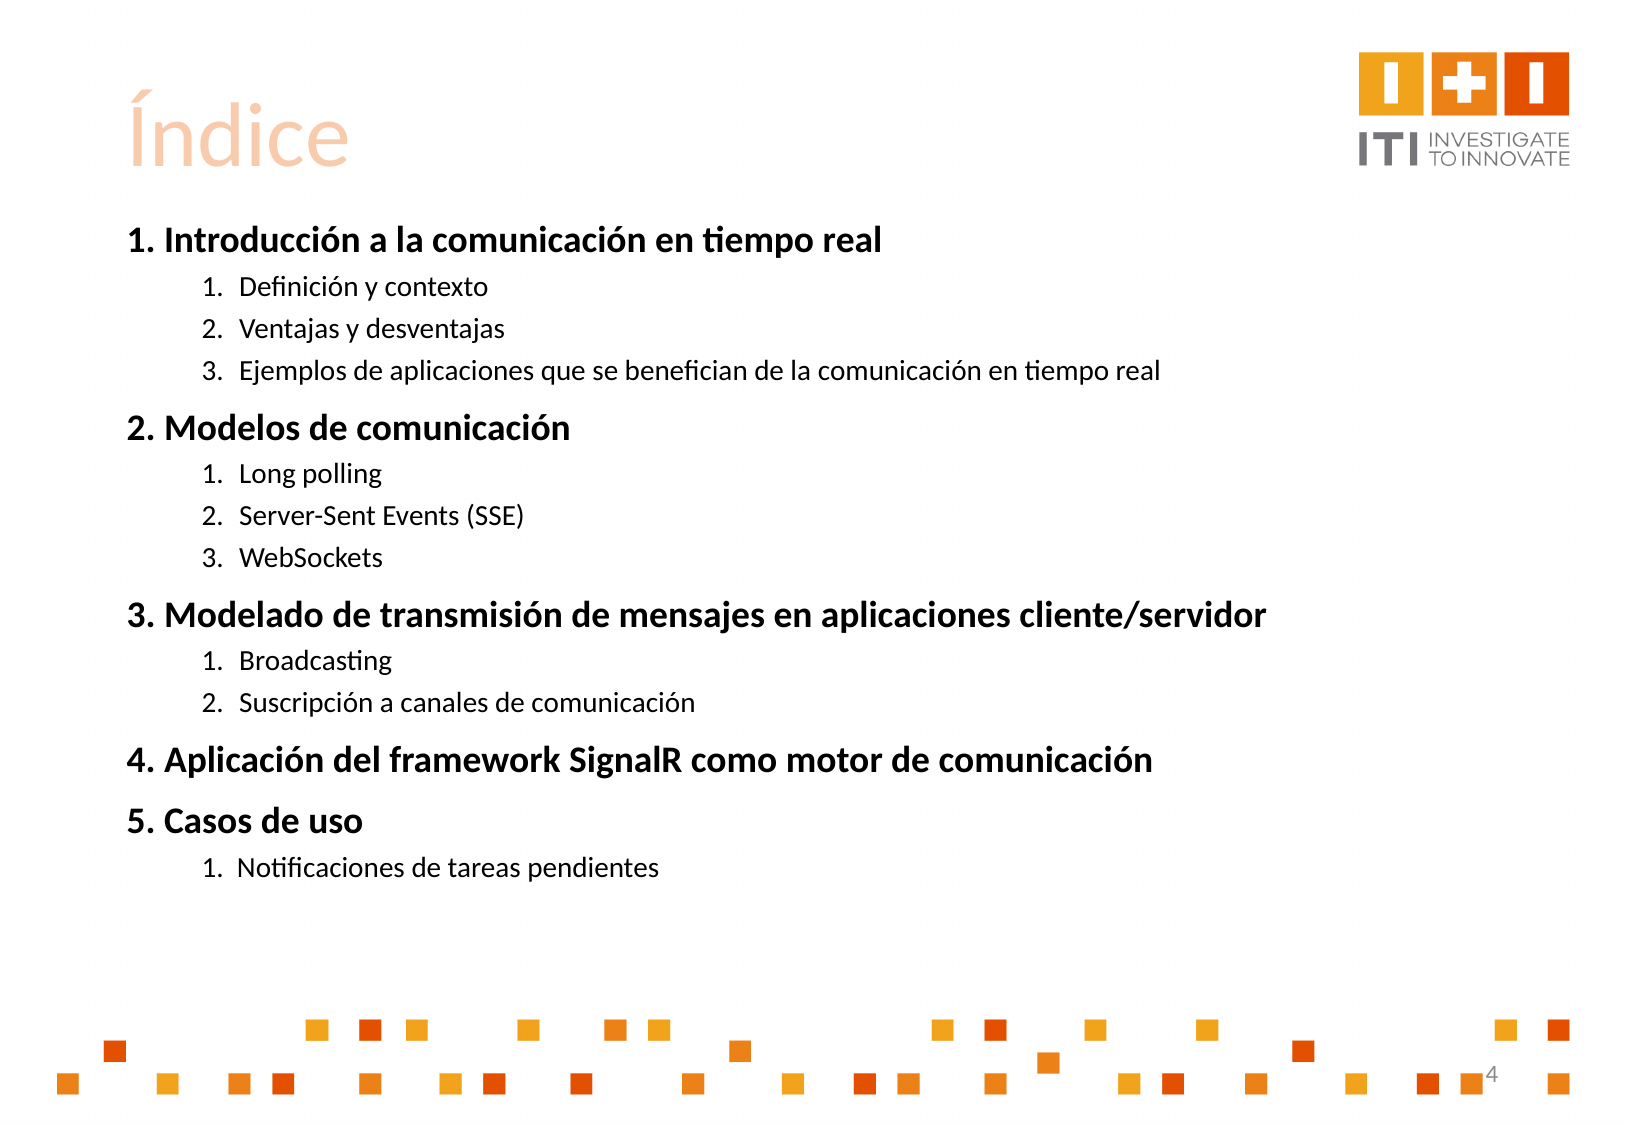

# Índice
Introducción a la comunicación en tiempo real
Definición y contexto
Ventajas y desventajas
Ejemplos de aplicaciones que se benefician de la comunicación en tiempo real
Modelos de comunicación
Long polling
Server-Sent Events (SSE)
WebSockets
Modelado de transmisión de mensajes en aplicaciones cliente/servidor
Broadcasting
Suscripción a canales de comunicación
Aplicación del framework SignalR como motor de comunicación
Casos de uso
1.  Notificaciones de tareas pendientes

4